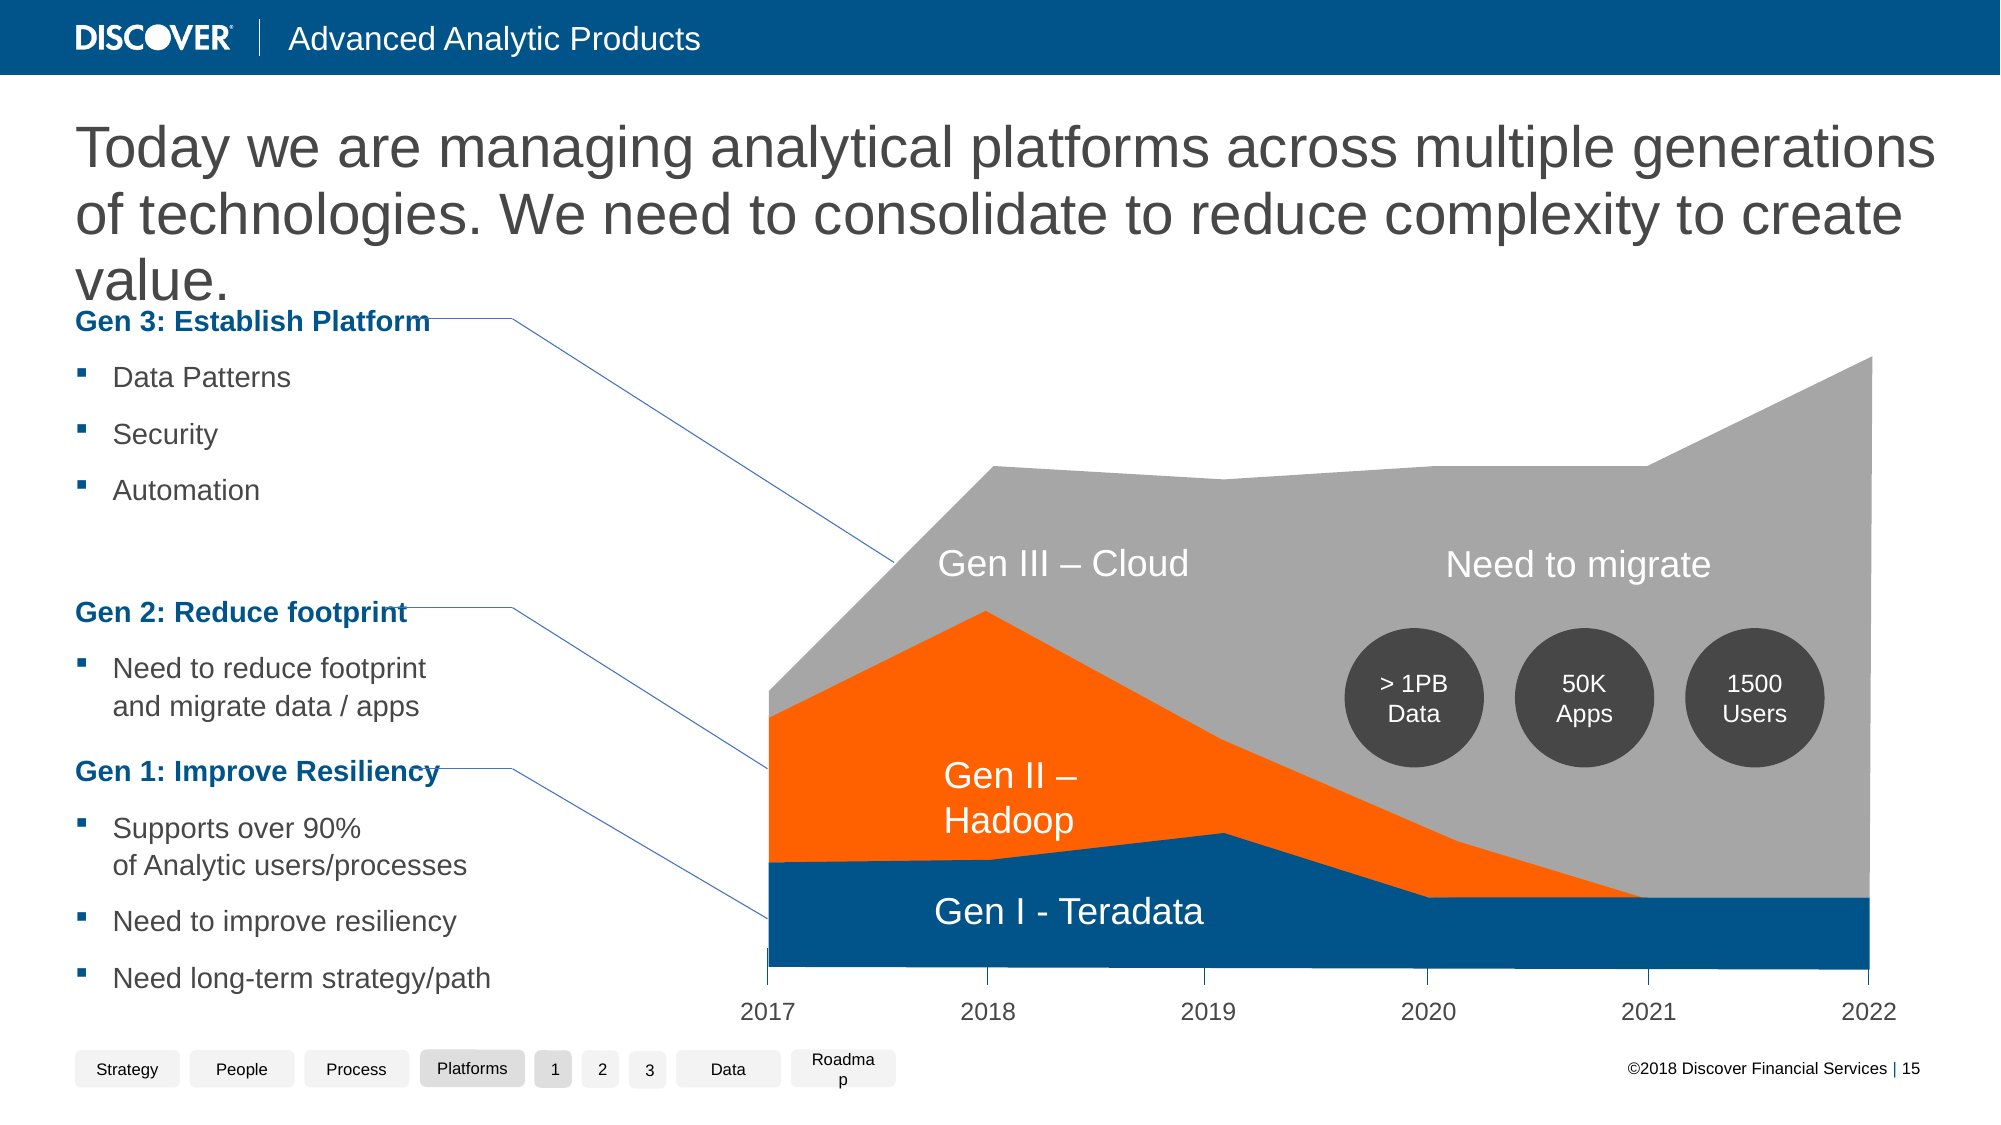

Today we are managing analytical platforms across multiple generations of technologies. We need to consolidate to reduce complexity to create value.
Gen 3: Establish Platform
Data Patterns
Security
Automation

Gen 2: Reduce footprint
Need to reduce footprint
and migrate data / apps
Gen 1: Improve Resiliency
Supports over 90%
of Analytic users/processes
Need to improve resiliency
Need long-term strategy/path

Gen III – Cloud
Need to migrate

> 1PB
Data
50K Apps
1500 Users
Gen II – Hadoop

Gen I - Teradata
2017
2018
2019
2020
2021
2022
Platforms
Roadmap
Strategy
People
Process
Data
1
2
3